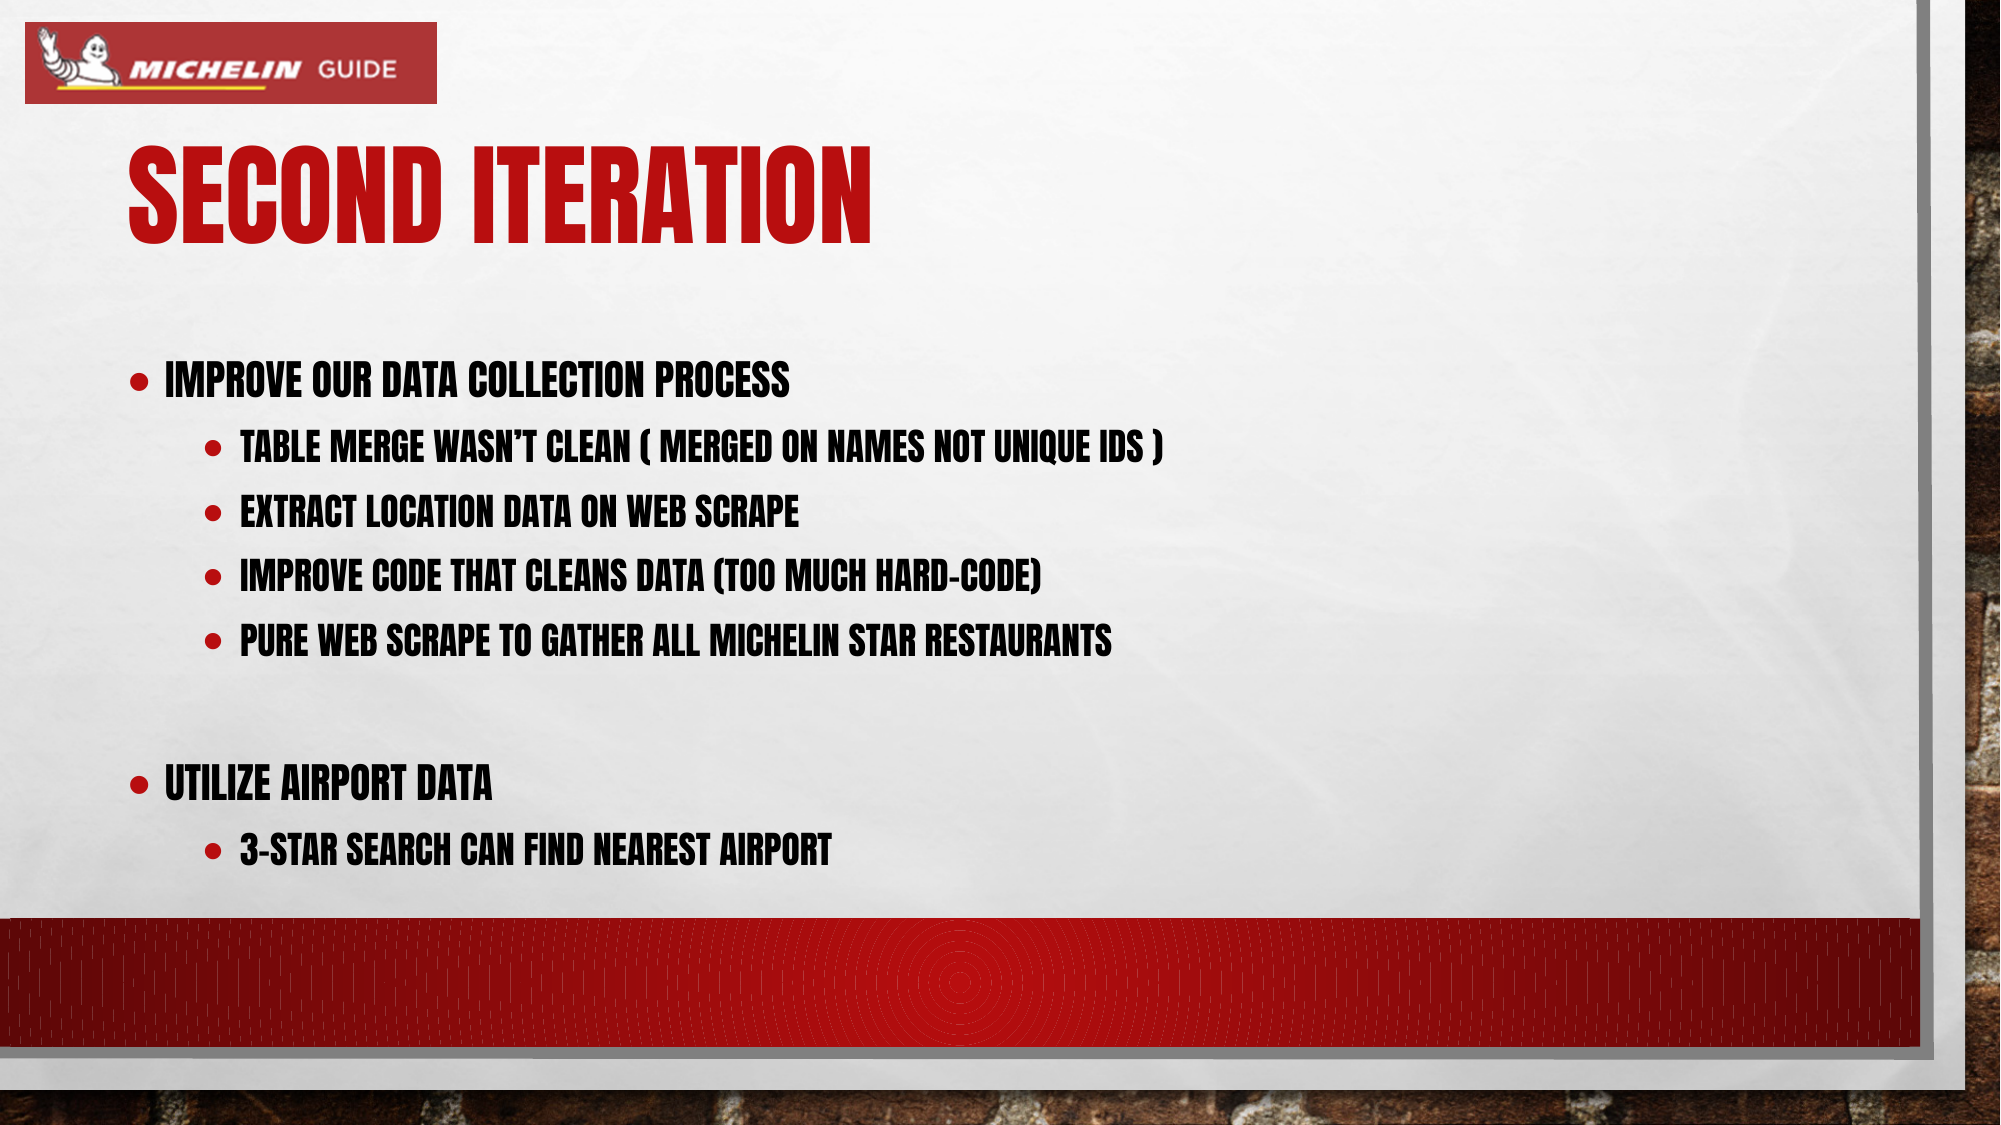

# Second Iteration
Improve our data collection process
Table merge wasn’t clean ( merged on names not unique IDs )
Extract location data on web scrape
Improve code that cleans data (too much hard-code)
Pure web scrape to gather all Michelin Star Restaurants

Utilize Airport Data
3-star search can find nearest airport